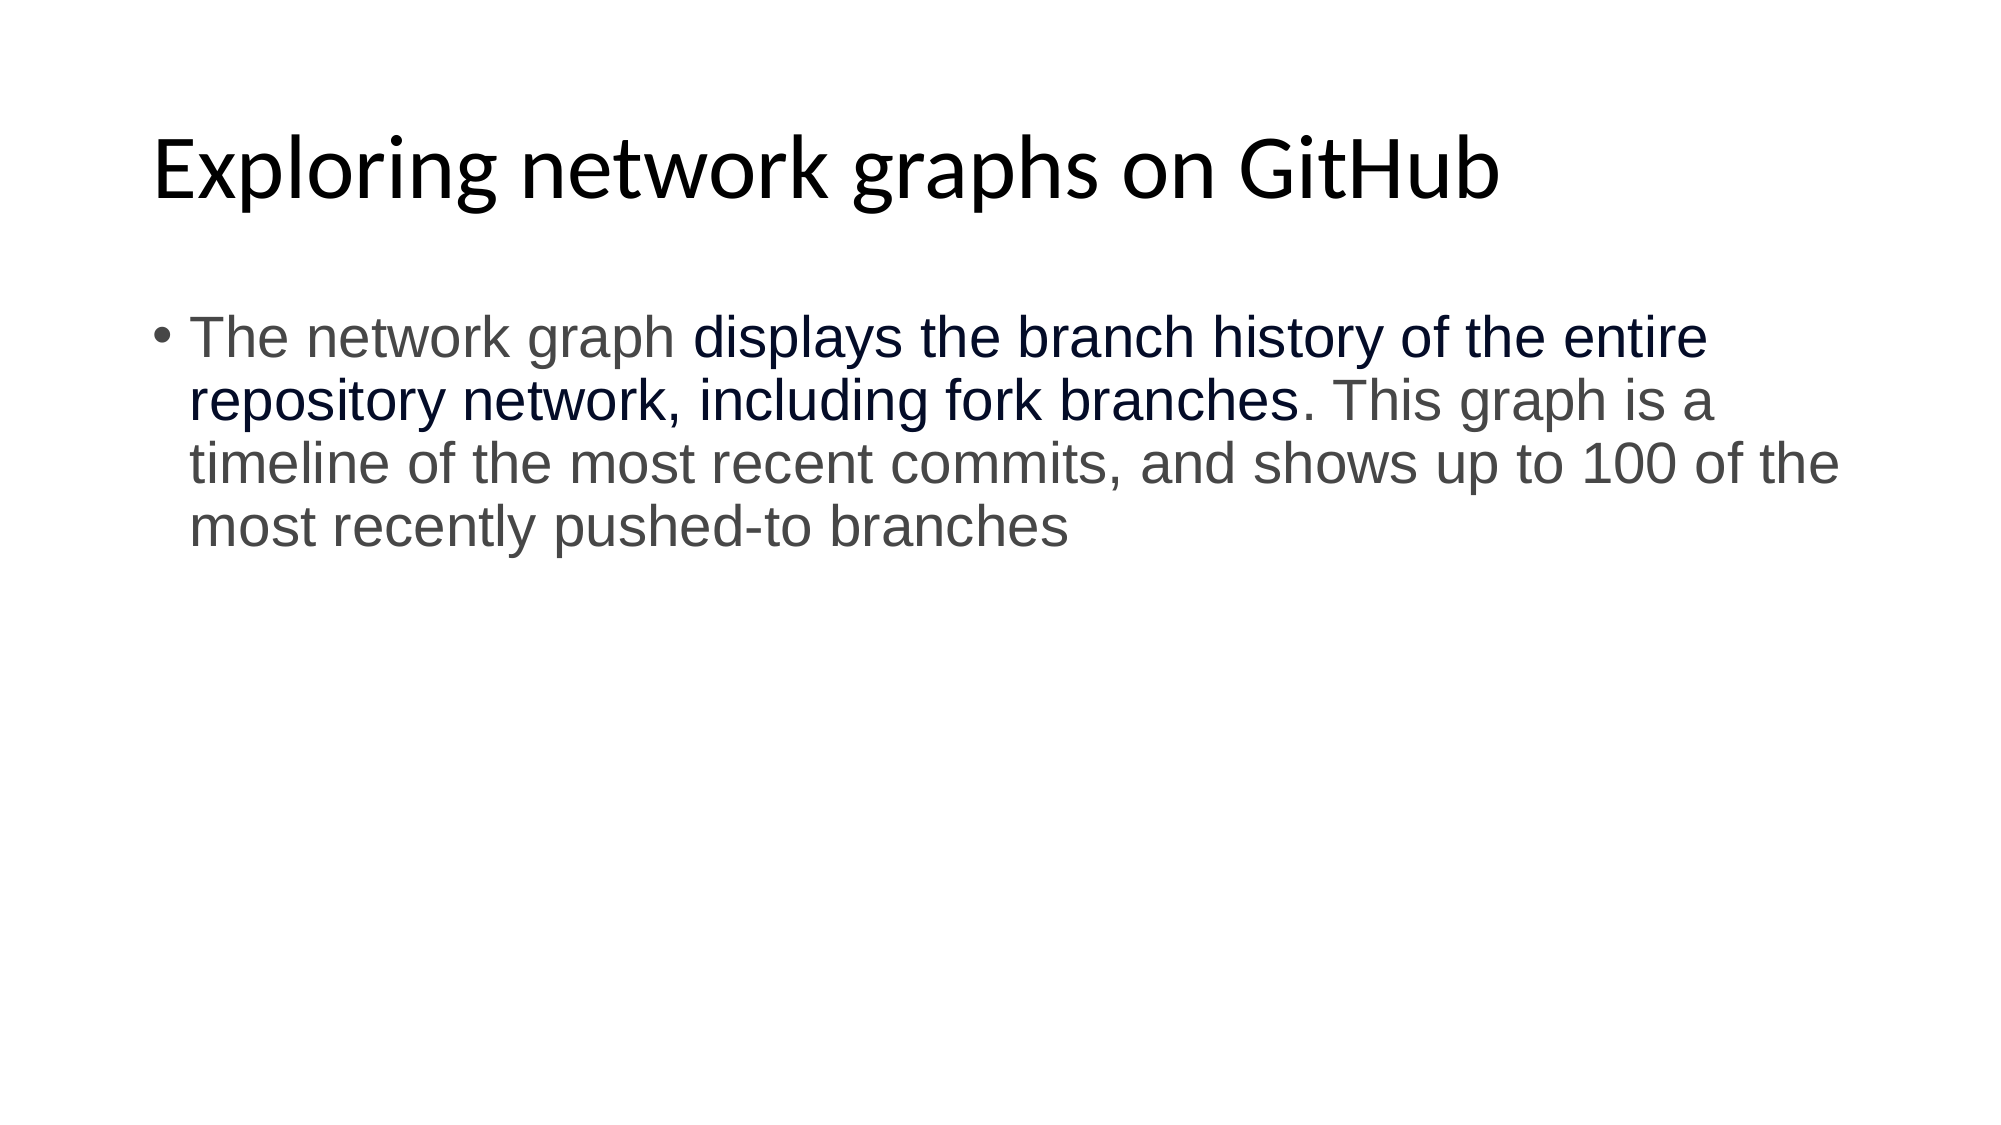

# Exploring network graphs on GitHub
The network graph displays the branch history of the entire repository network, including fork branches. This graph is a timeline of the most recent commits, and shows up to 100 of the most recently pushed-to branches